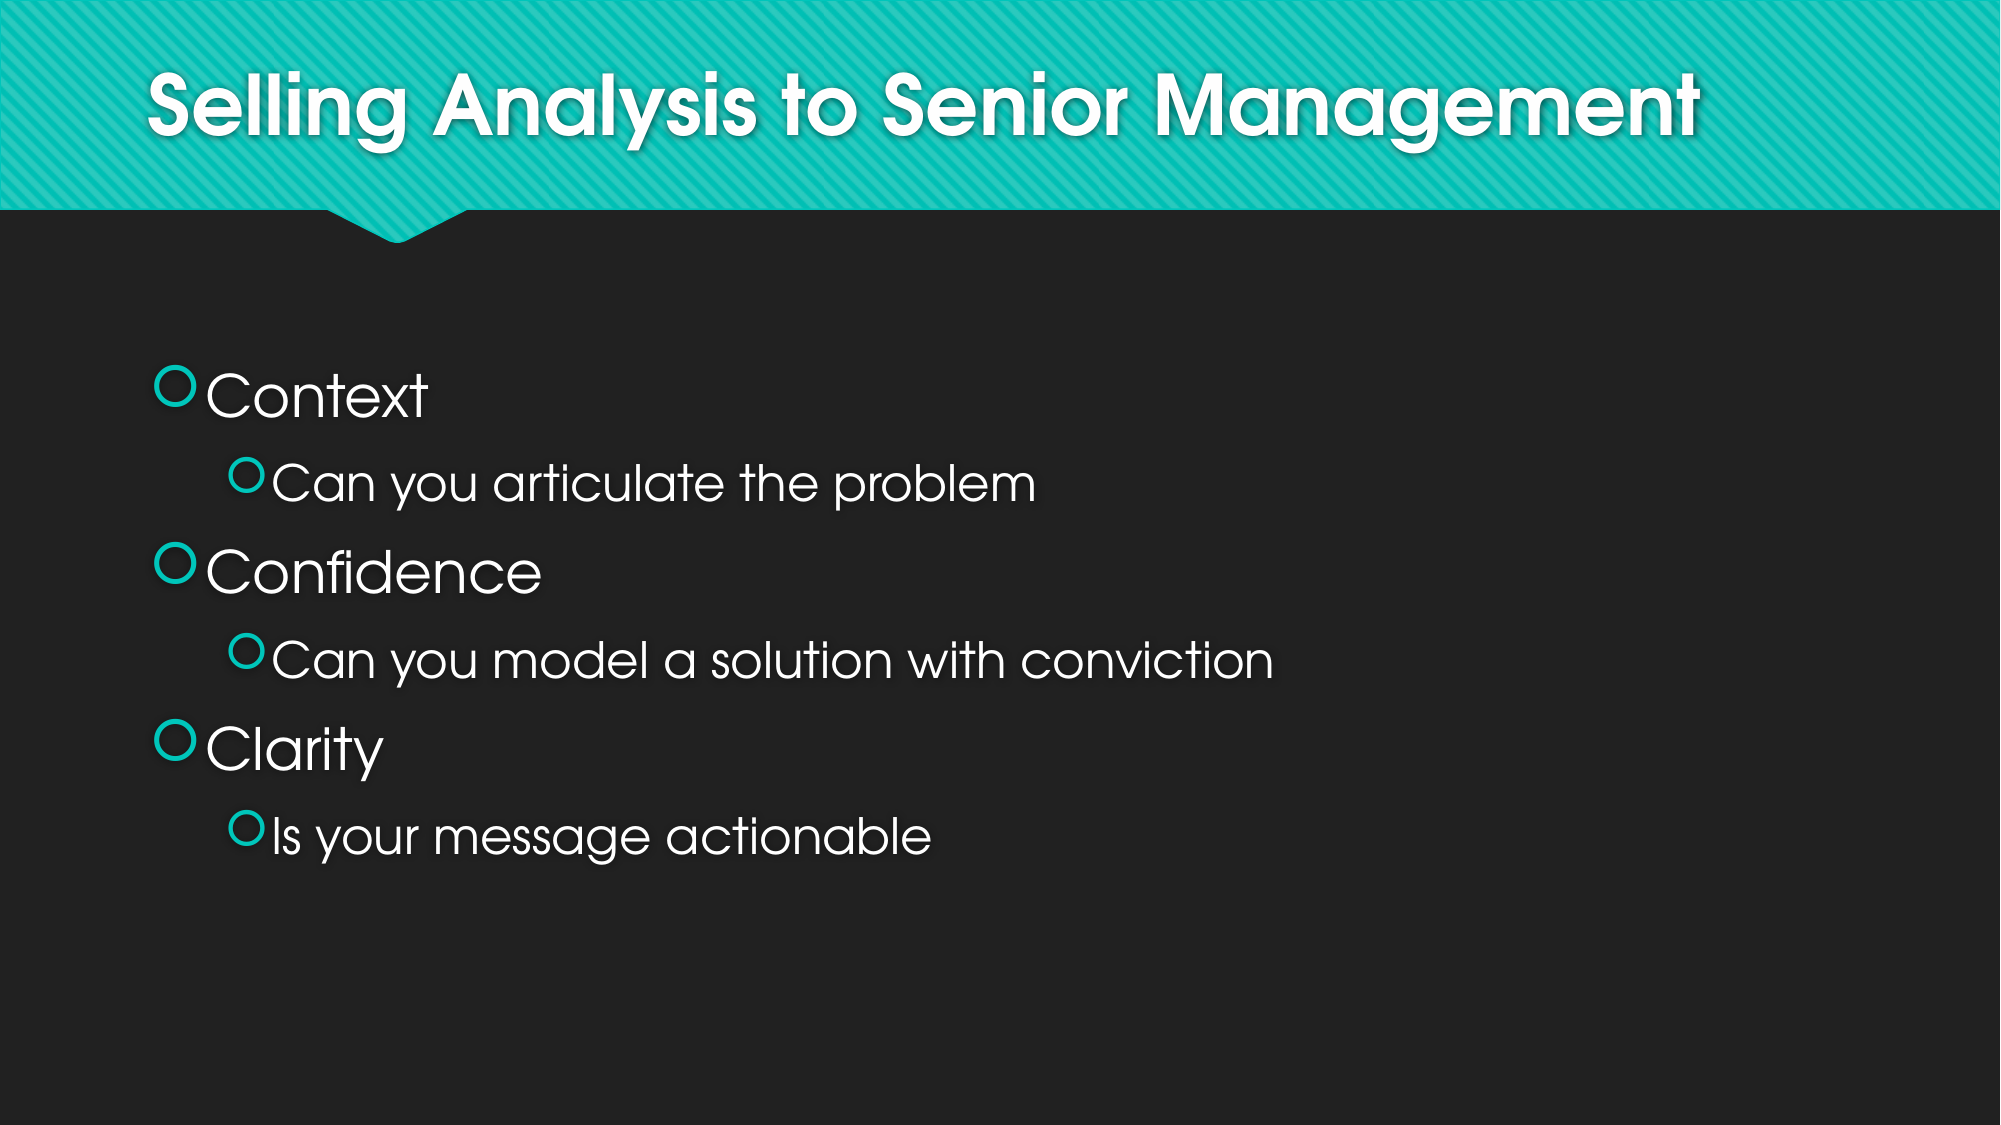

# Selling Analysis to Senior Management
Context
Can you articulate the problem
Confidence
Can you model a solution with conviction
Clarity
Is your message actionable